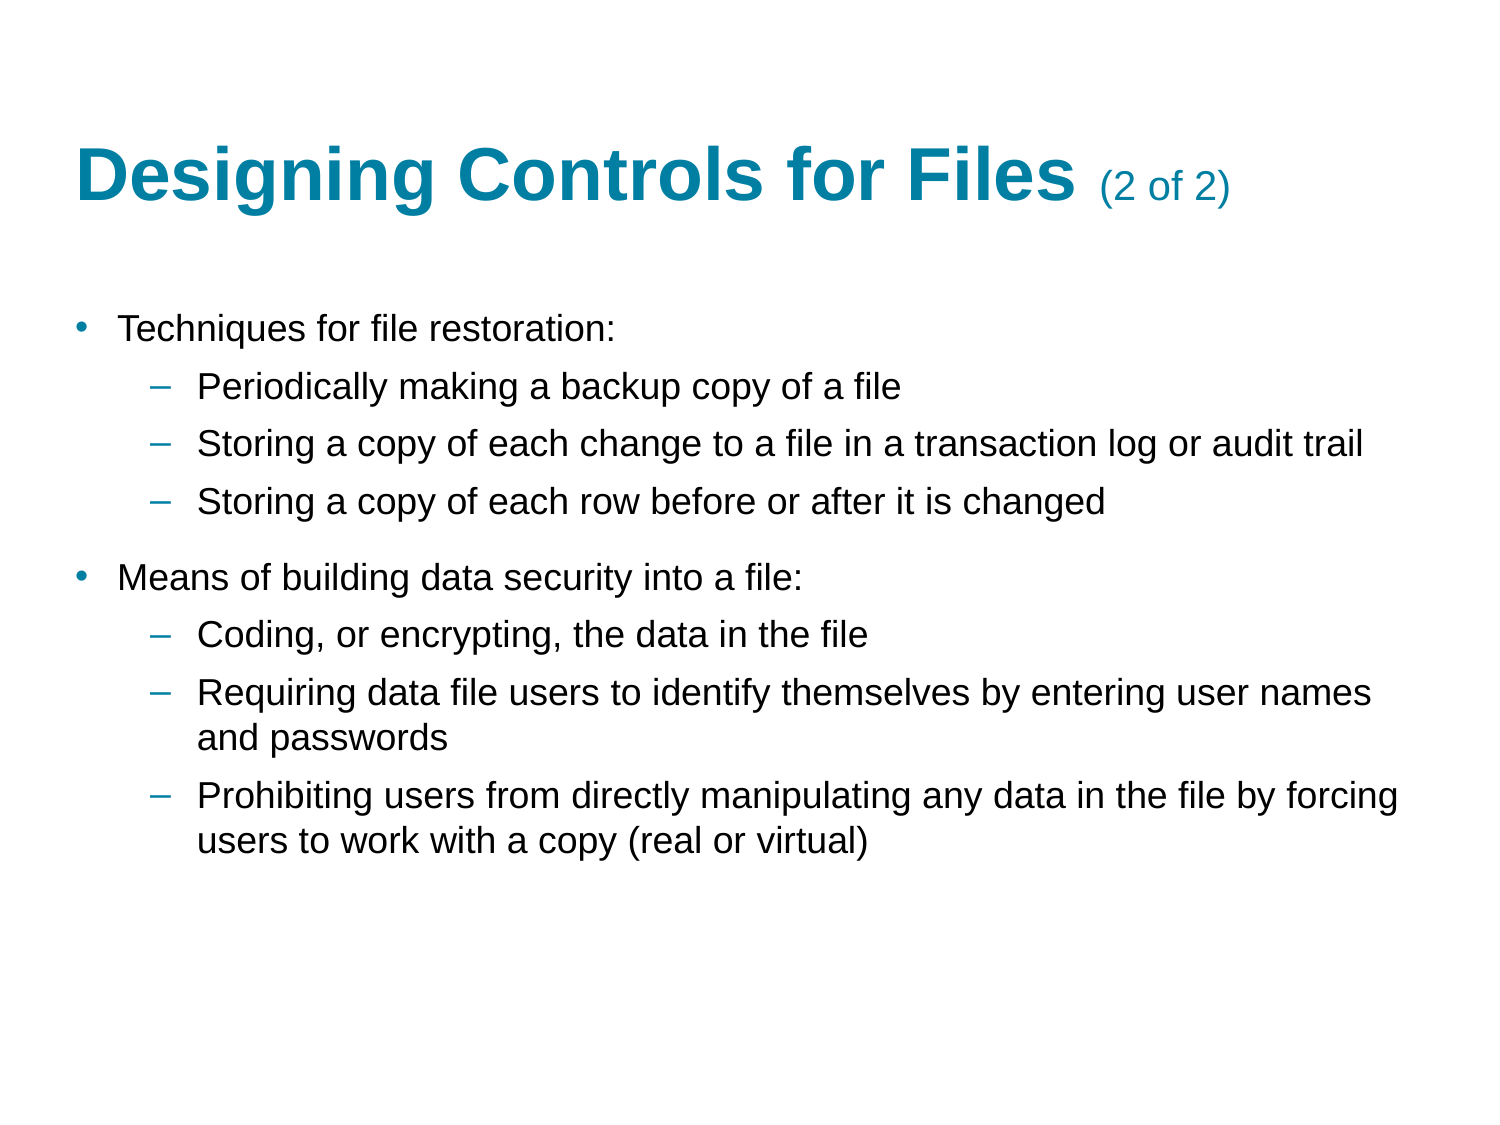

# Designing Controls for Files (2 of 2)
Techniques for file restoration:
Periodically making a backup copy of a file
Storing a copy of each change to a file in a transaction log or audit trail
Storing a copy of each row before or after it is changed
Means of building data security into a file:
Coding, or encrypting, the data in the file
Requiring data file users to identify themselves by entering user names and passwords
Prohibiting users from directly manipulating any data in the file by forcing users to work with a copy (real or virtual)